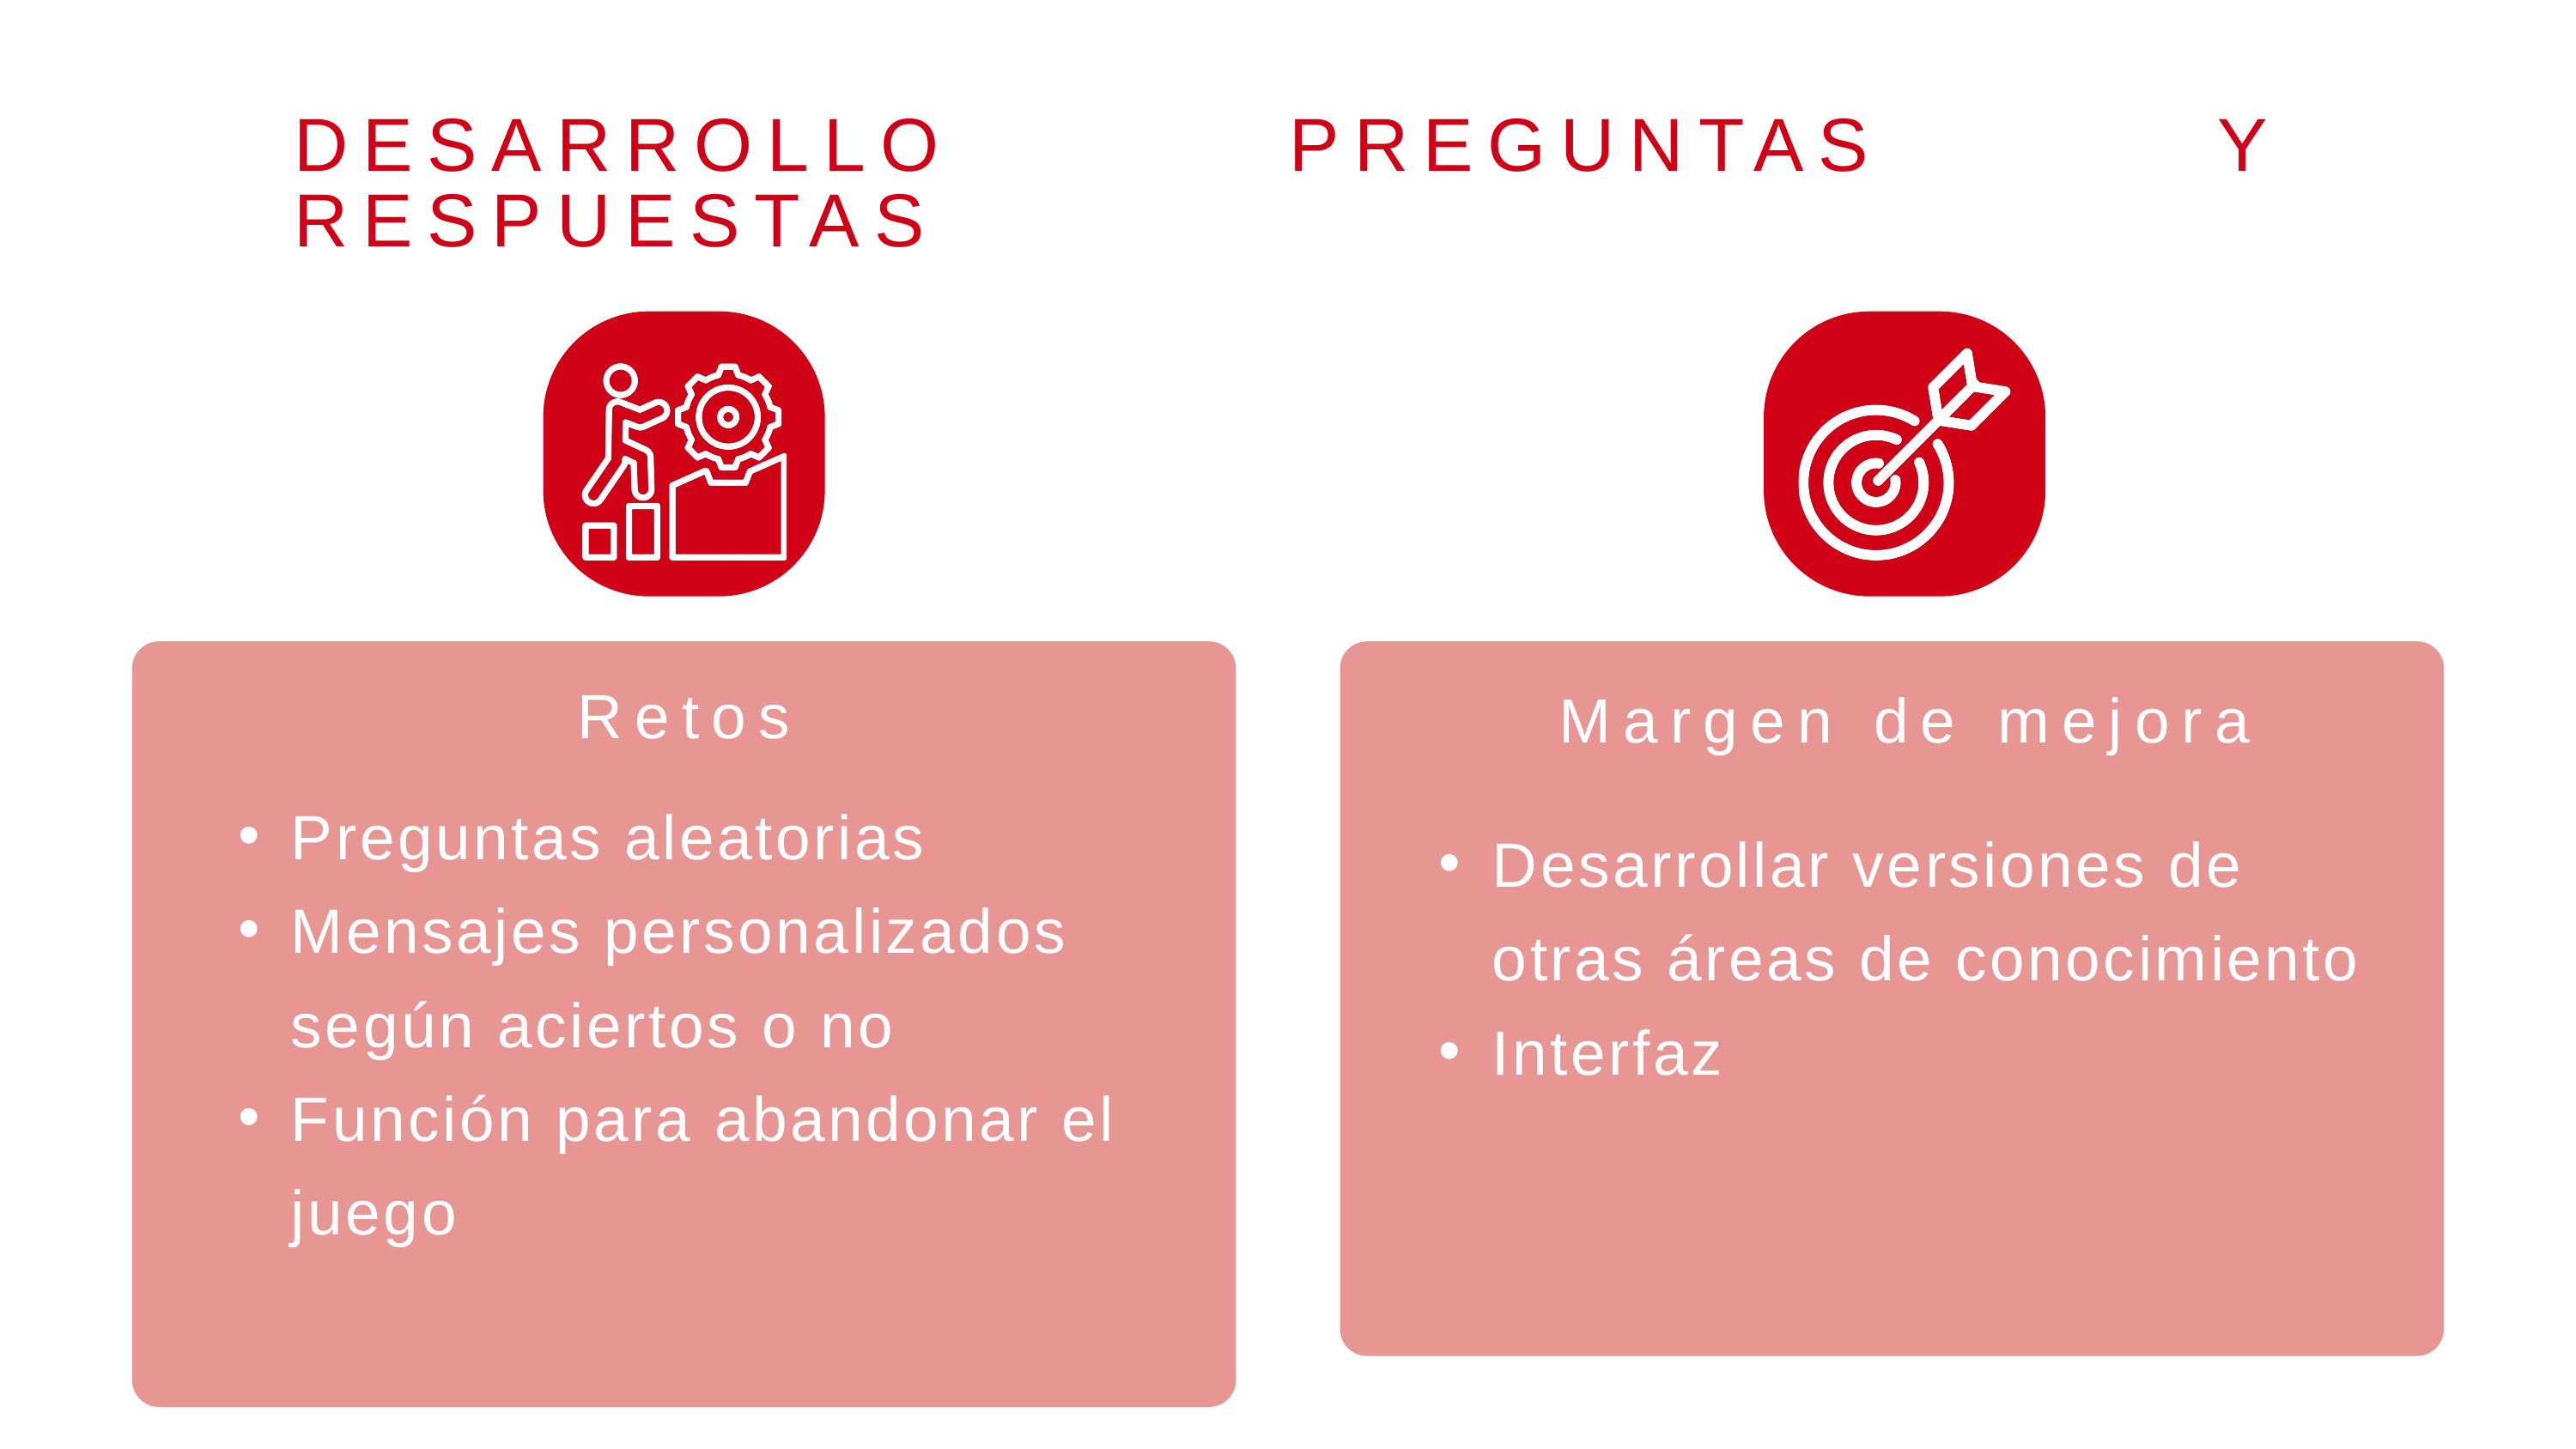

DESARROLLO PREGUNTAS Y RESPUESTAS

Retos
Margen de mejora
Preguntas aleatorias
Mensajes personalizados según aciertos o no
Función para abandonar el juego
Desarrollar versiones de otras áreas de conocimiento
Interfaz